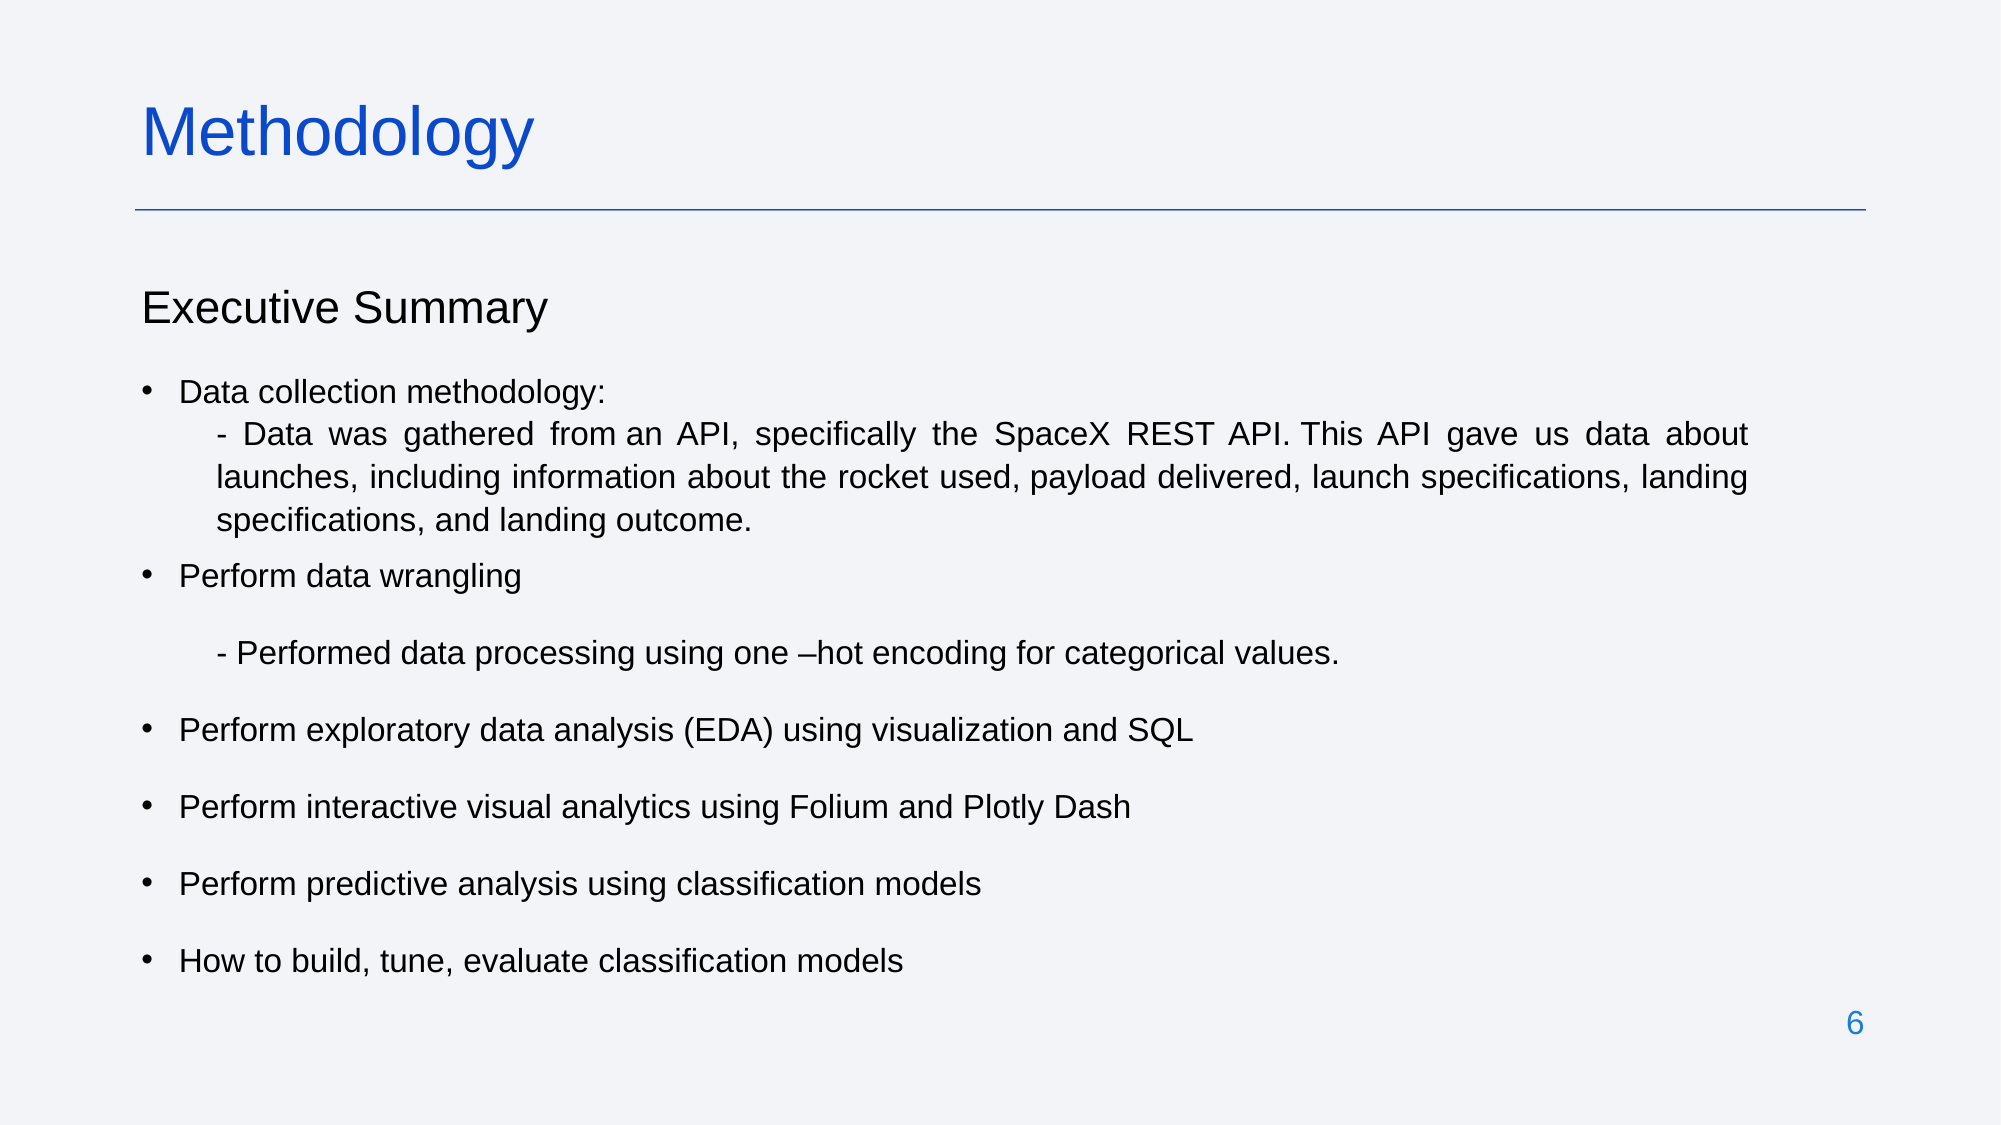

Methodology
Executive Summary
Data collection methodology:
- Data was gathered from an API, specifically the SpaceX REST API. This API gave us data about launches, including information about the rocket used, payload delivered, launch specifications, landing specifications, and landing outcome.
Perform data wrangling
- Performed data processing using one –hot encoding for categorical values.
Perform exploratory data analysis (EDA) using visualization and SQL
Perform interactive visual analytics using Folium and Plotly Dash
Perform predictive analysis using classification models
How to build, tune, evaluate classification models

6